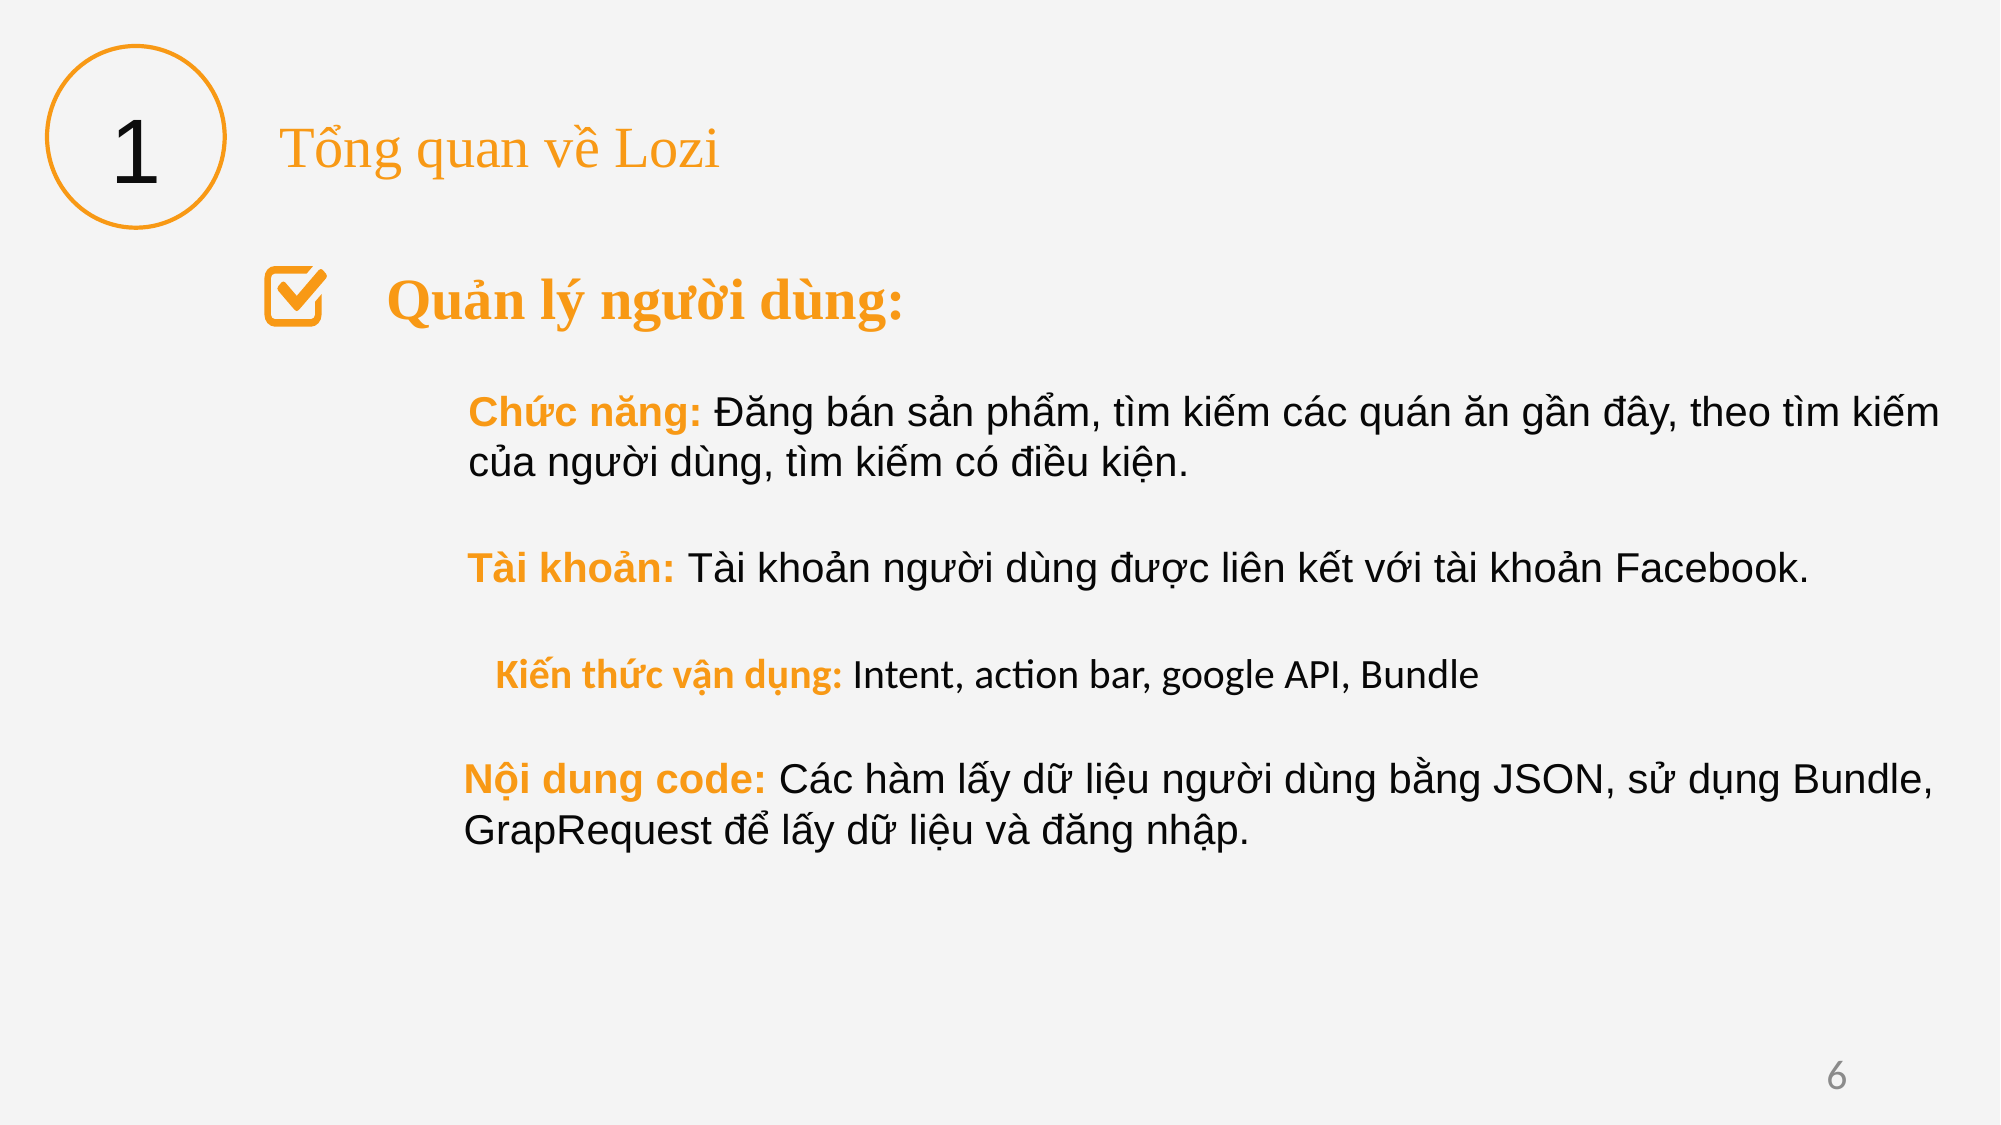

1

Tổng quan về Lozi
Quản lý người dùng:

Chức năng: Đăng bán sản phẩm, tìm kiếm các quán ăn gần đây, theo tìm kiếm
của người dùng, tìm kiếm có điều kiện.
Tài khoản: Tài khoản người dùng được liên kết với tài khoản Facebook.
Kiến thức vận dụng: Intent, action bar, google API, Bundle
Nội dung code: Các hàm lấy dữ liệu người dùng bằng JSON, sử dụng Bundle,
GrapRequest để lấy dữ liệu và đăng nhập.
6